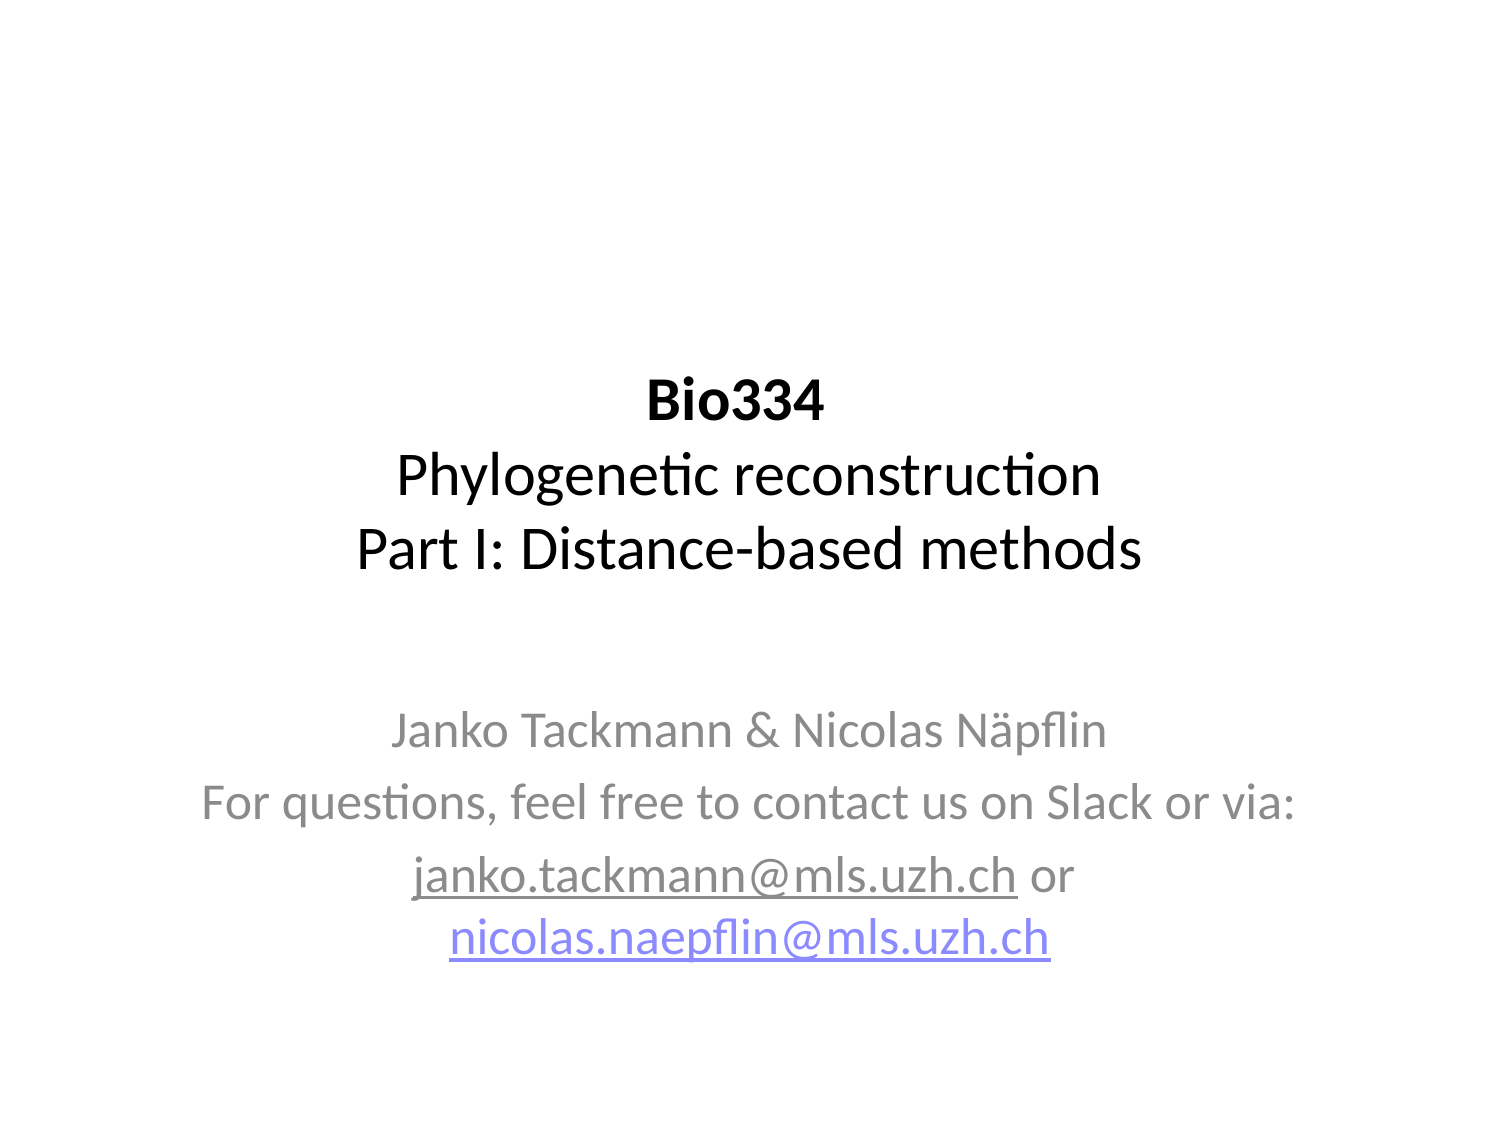

# Bio334 Phylogenetic reconstruction Part I: Distance-based methods
Janko Tackmann & Nicolas Näpflin
For questions, feel free to contact us on Slack or via:
janko.tackmann@mls.uzh.ch or nicolas.naepflin@mls.uzh.ch